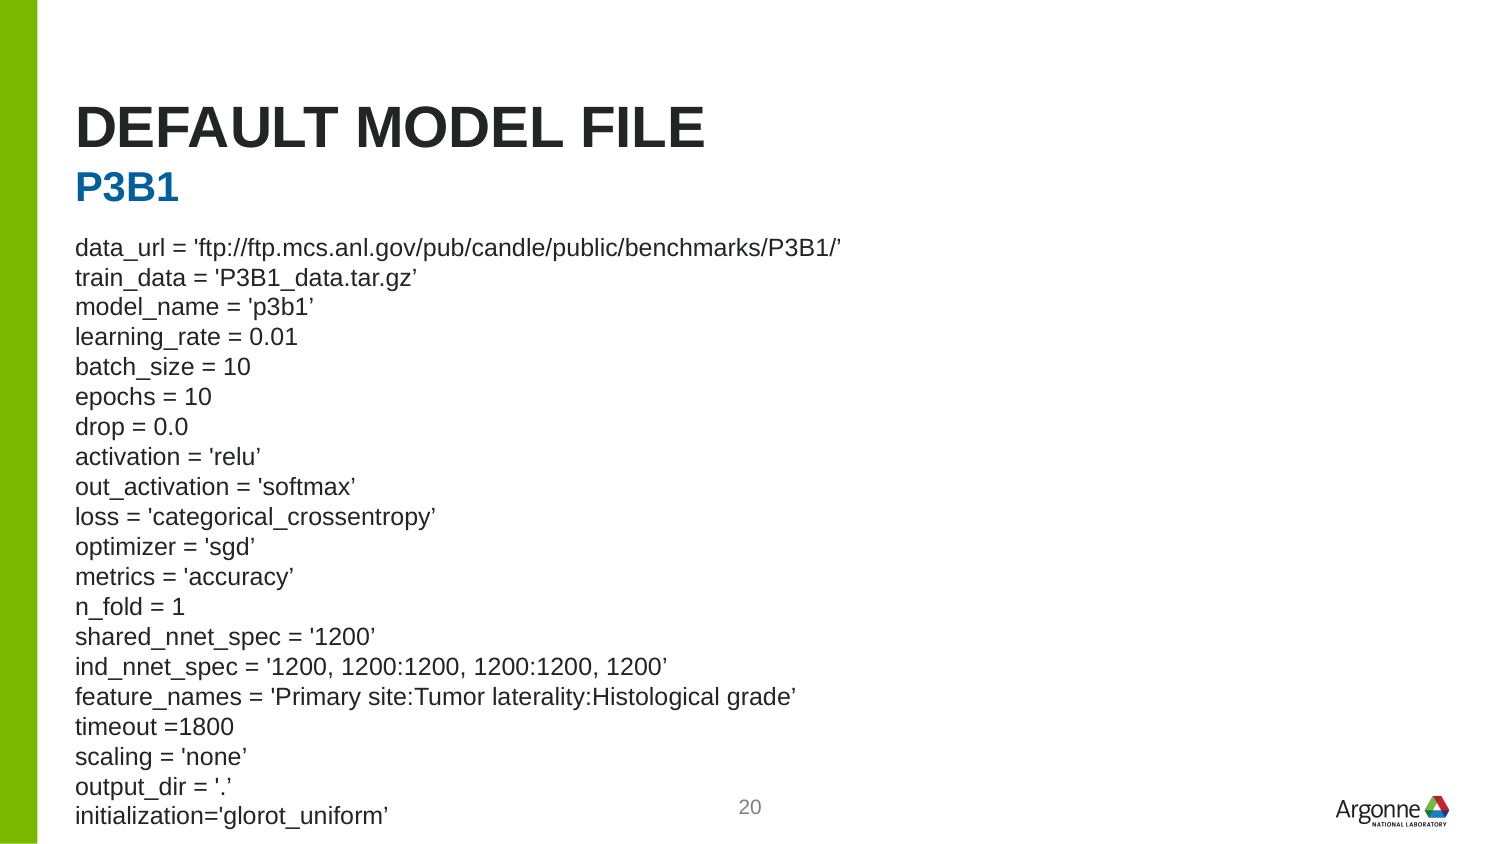

# Default model file
P3B1

data_url = 'ftp://ftp.mcs.anl.gov/pub/candle/public/benchmarks/P3B1/’
train_data = 'P3B1_data.tar.gz’
model_name = 'p3b1’
learning_rate = 0.01
batch_size = 10
epochs = 10
drop = 0.0
activation = 'relu’
out_activation = 'softmax’
loss = 'categorical_crossentropy’
optimizer = 'sgd’
metrics = 'accuracy’
n_fold = 1
shared_nnet_spec = '1200’
ind_nnet_spec = '1200, 1200:1200, 1200:1200, 1200’
feature_names = 'Primary site:Tumor laterality:Histological grade’
timeout =1800
scaling = 'none’
output_dir = '.’
initialization='glorot_uniform’
20